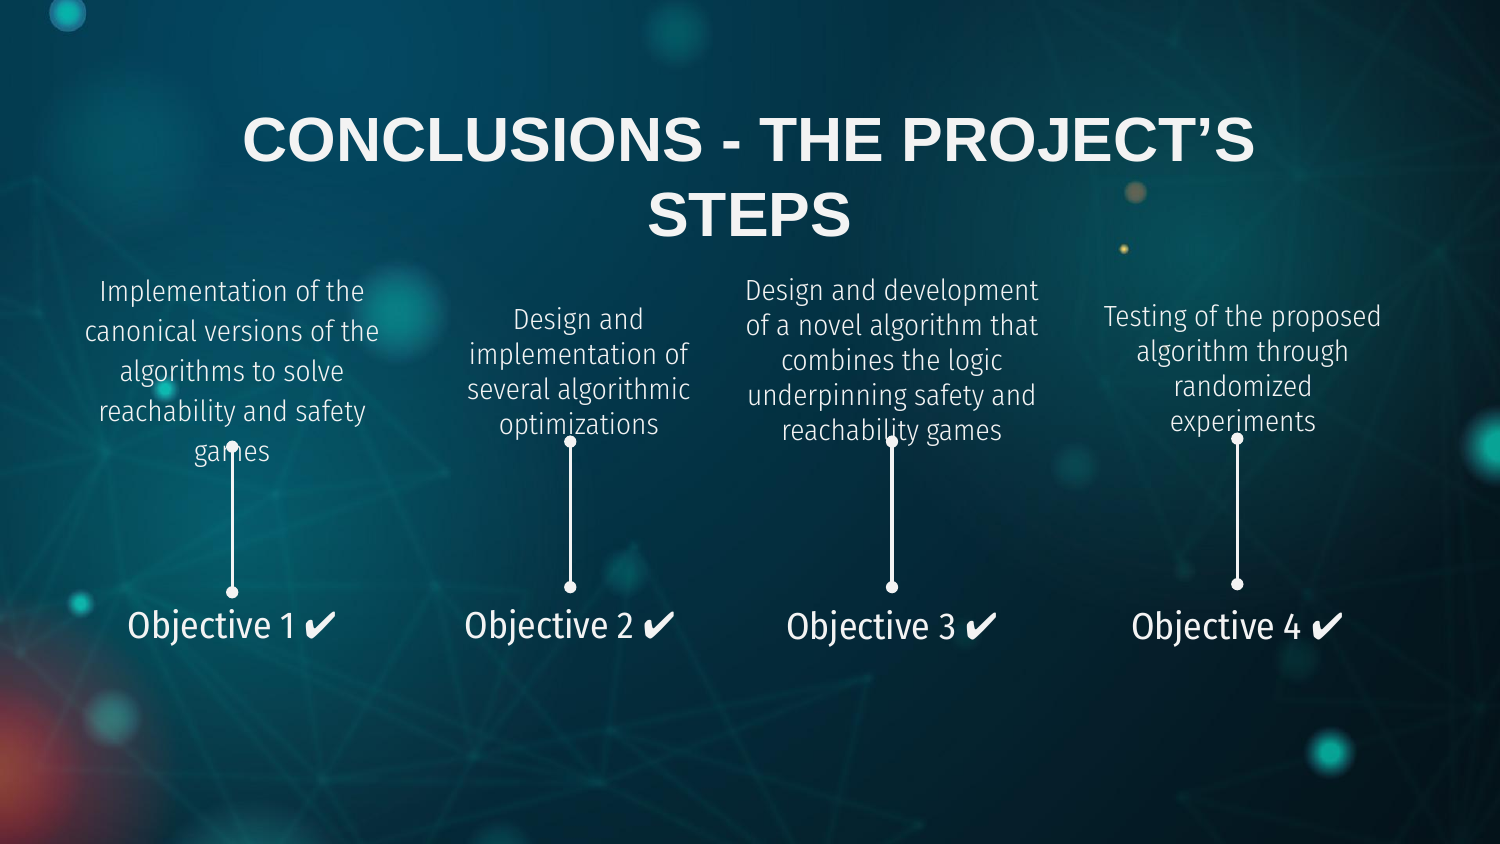

CONCLUSIONS - THE PROJECT’S STEPS
Design and development of a novel algorithm that combines the logic underpinning safety and reachability games
Implementation of the canonical versions of the algorithms to solve reachability and safety games
Design and implementation of several algorithmic optimizations
Testing of the proposed algorithm through randomized experiments
# Objective 1 ✔
Objective 2 ✔
Objective 3 ✔
Objective 4 ✔